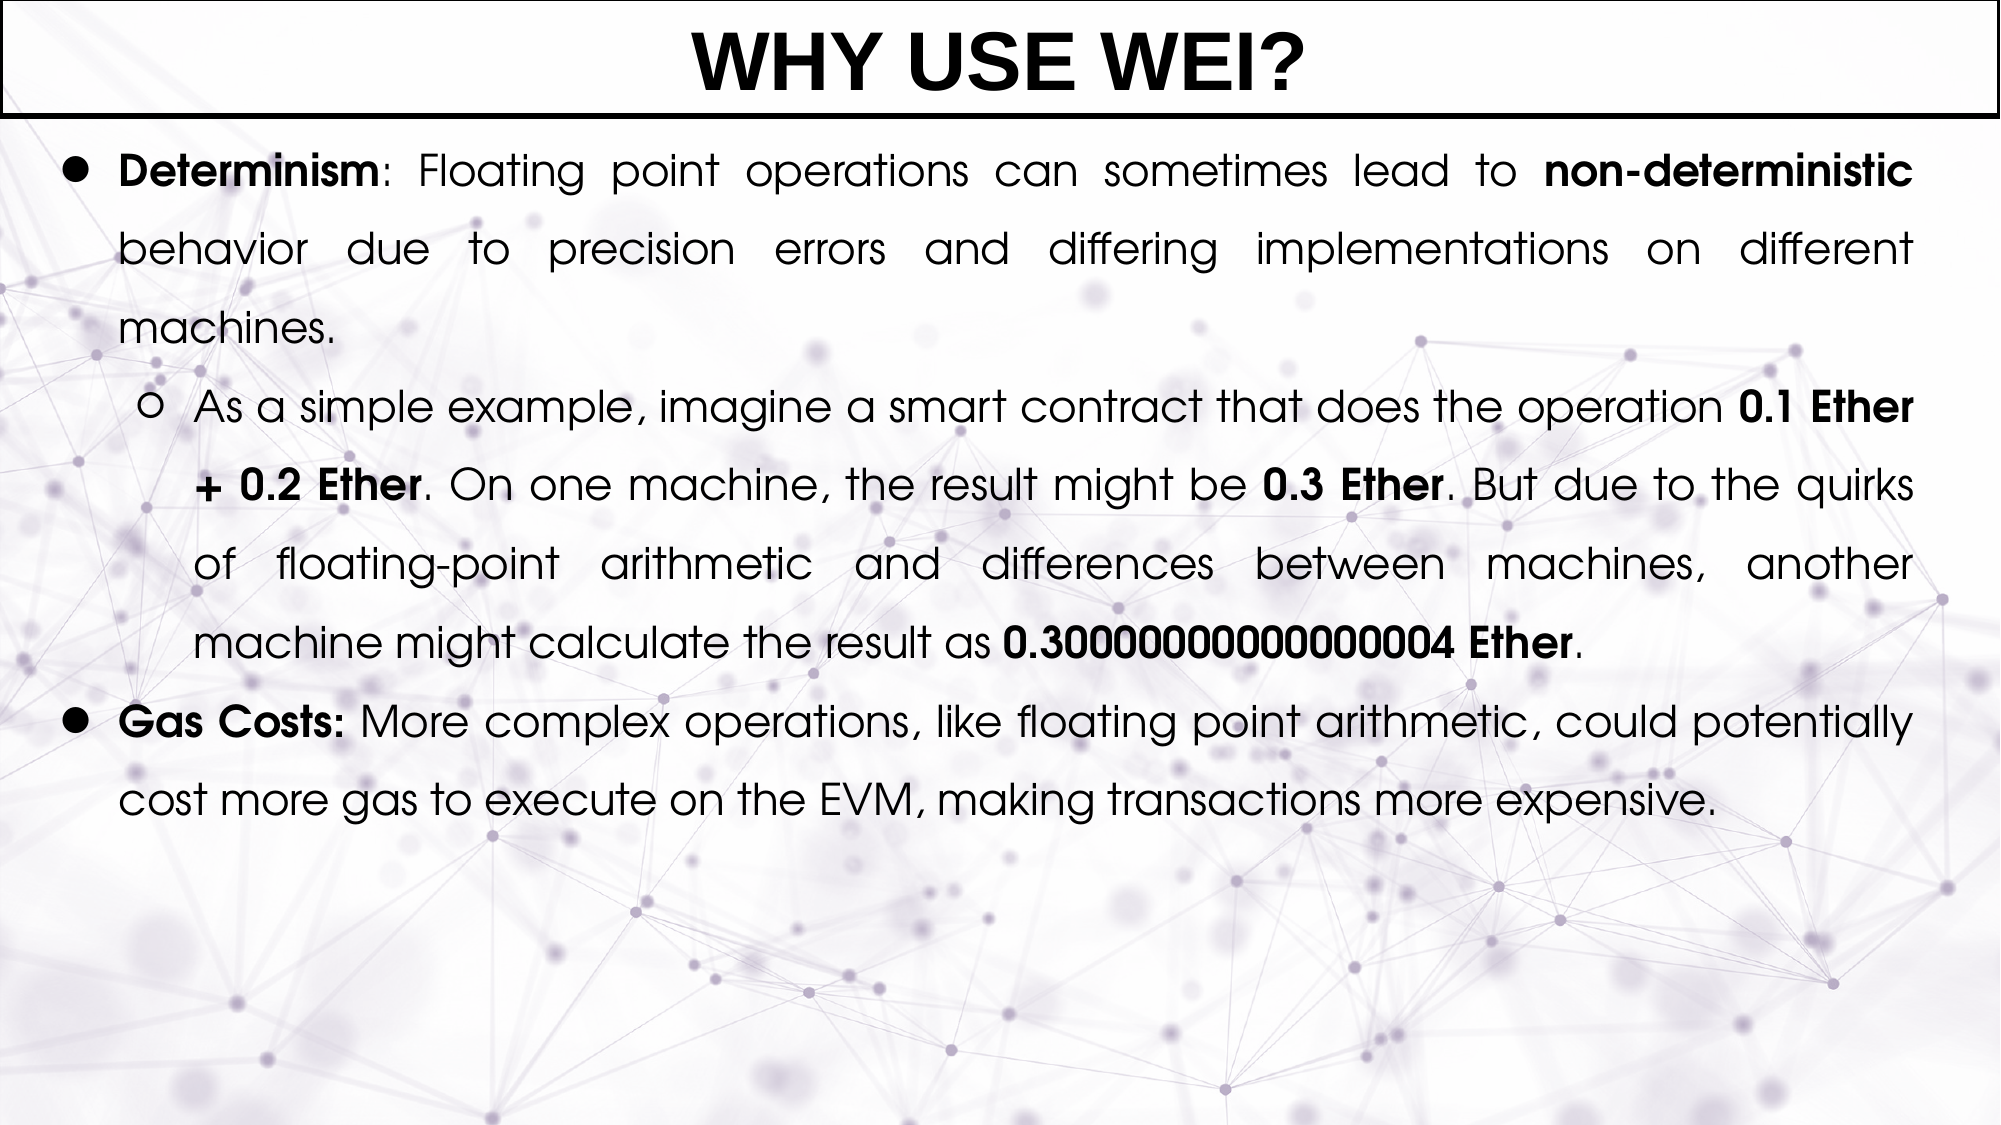

WHY USE WEI?
Determinism: Floating point operations can sometimes lead to non-deterministic behavior due to precision errors and differing implementations on different machines.
As a simple example, imagine a smart contract that does the operation 0.1 Ether + 0.2 Ether. On one machine, the result might be 0.3 Ether. But due to the quirks of floating-point arithmetic and differences between machines, another machine might calculate the result as 0.30000000000000004 Ether.
Gas Costs: More complex operations, like floating point arithmetic, could potentially cost more gas to execute on the EVM, making transactions more expensive.